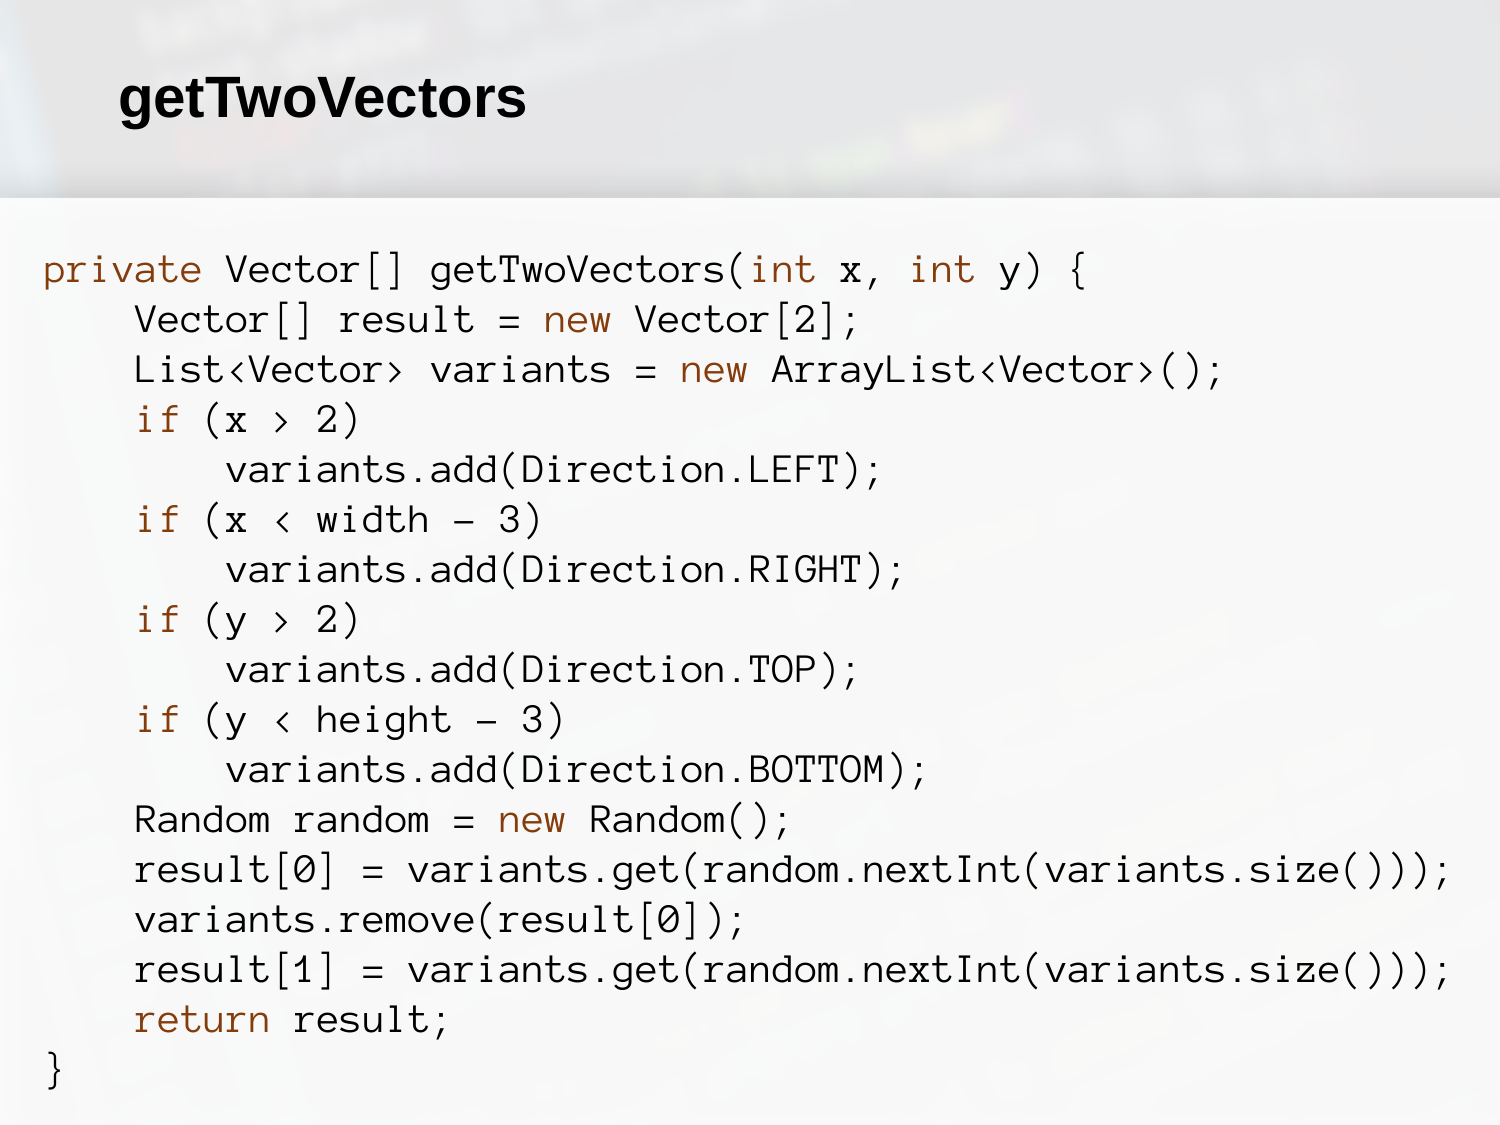

# getTwoVectors
private Vector[] getTwoVectors(int x, int y) {
    Vector[] result = new Vector[2];
    List<Vector> variants = new ArrayList<Vector>();
    if (x > 2)
        variants.add(Direction.LEFT);
    if (x < width - 3)
        variants.add(Direction.RIGHT);
    if (y > 2)
        variants.add(Direction.TOP);
    if (y < height - 3)
        variants.add(Direction.BOTTOM);
    Random random = new Random();
    result[0] = variants.get(random.nextInt(variants.size()));
    variants.remove(result[0]);
    result[1] = variants.get(random.nextInt(variants.size()));
    return result;
}